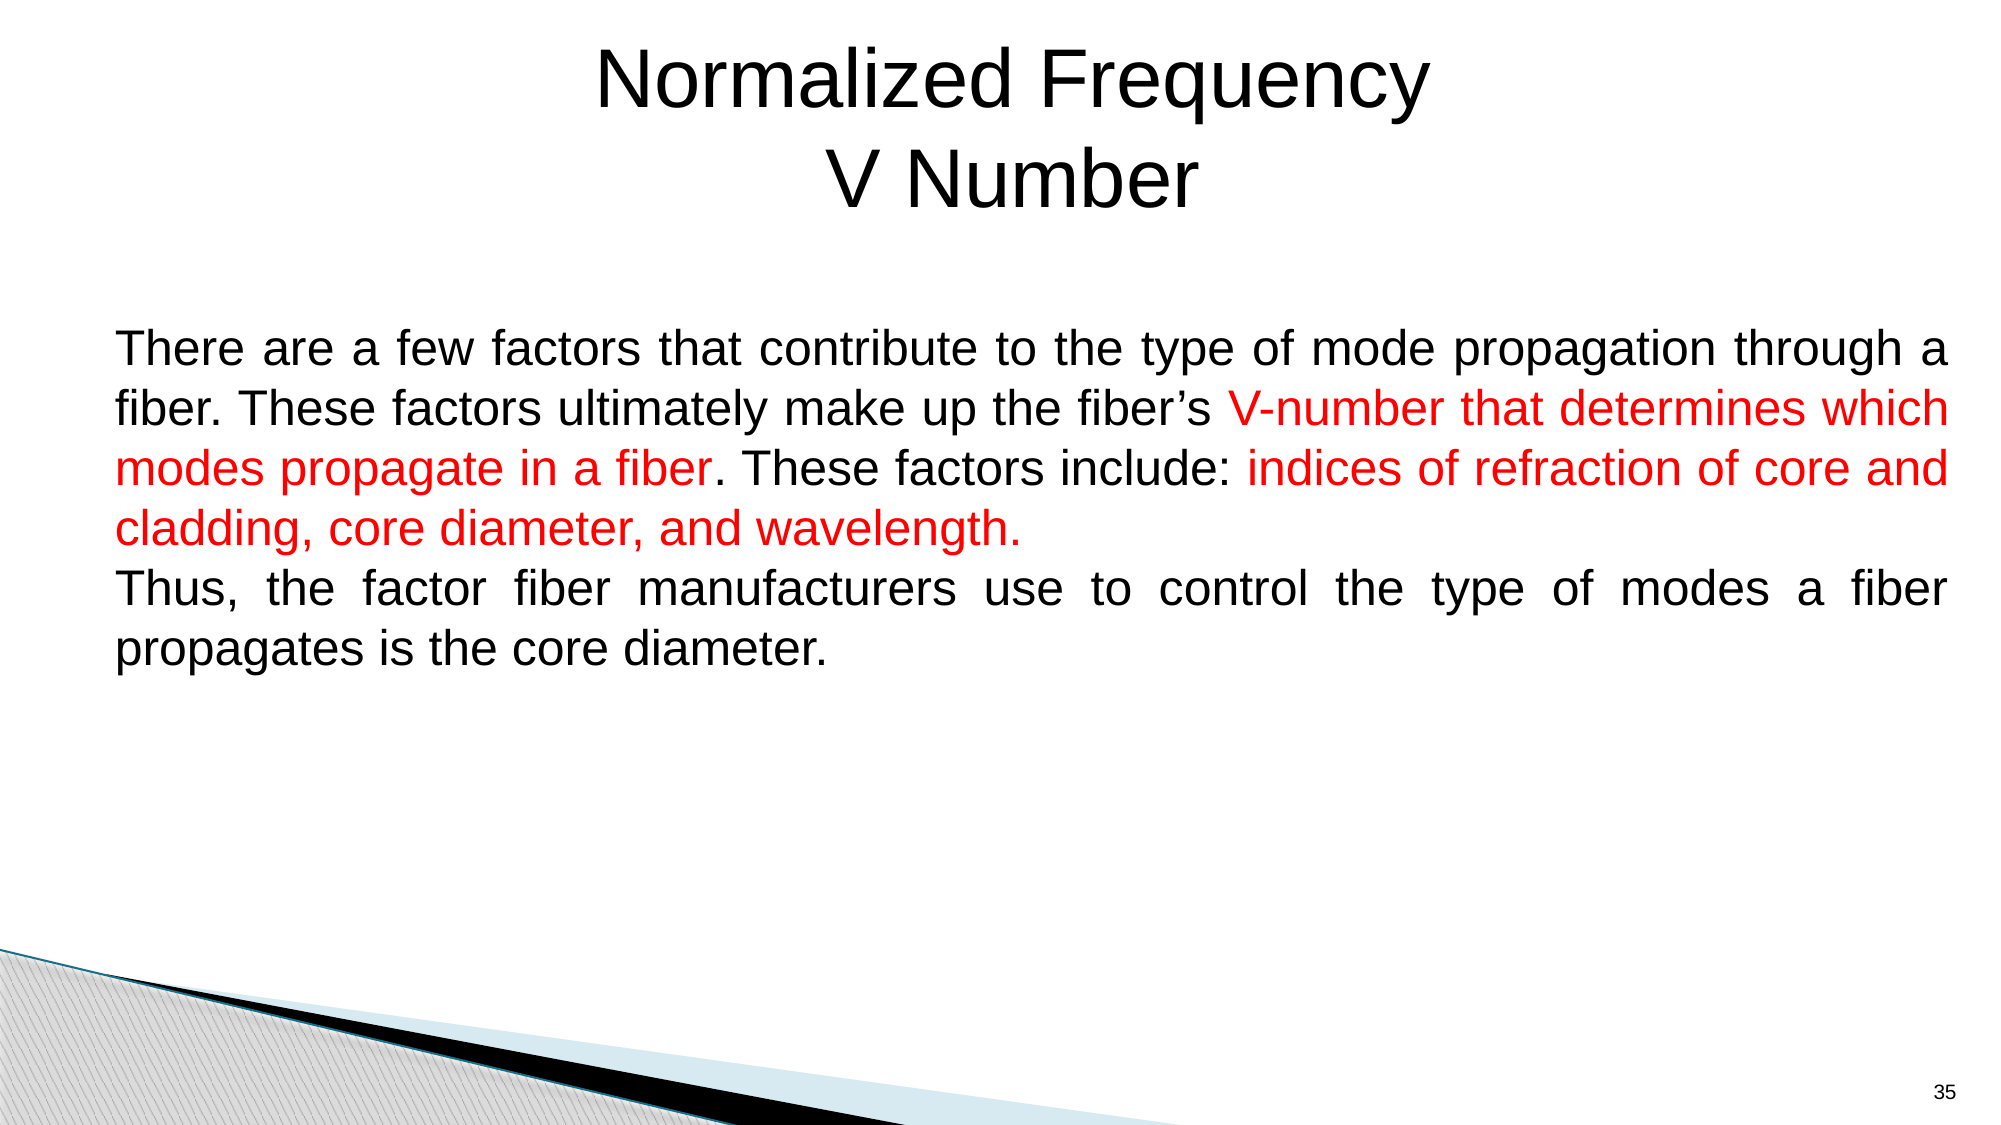

Normalized Frequency
V Number
There are a few factors that contribute to the type of mode propagation through a fiber. These factors ultimately make up the fiber’s V-number that determines which modes propagate in a fiber. These factors include: indices of refraction of core and cladding, core diameter, and wavelength.
Thus, the factor fiber manufacturers use to control the type of modes a fiber propagates is the core diameter.
35